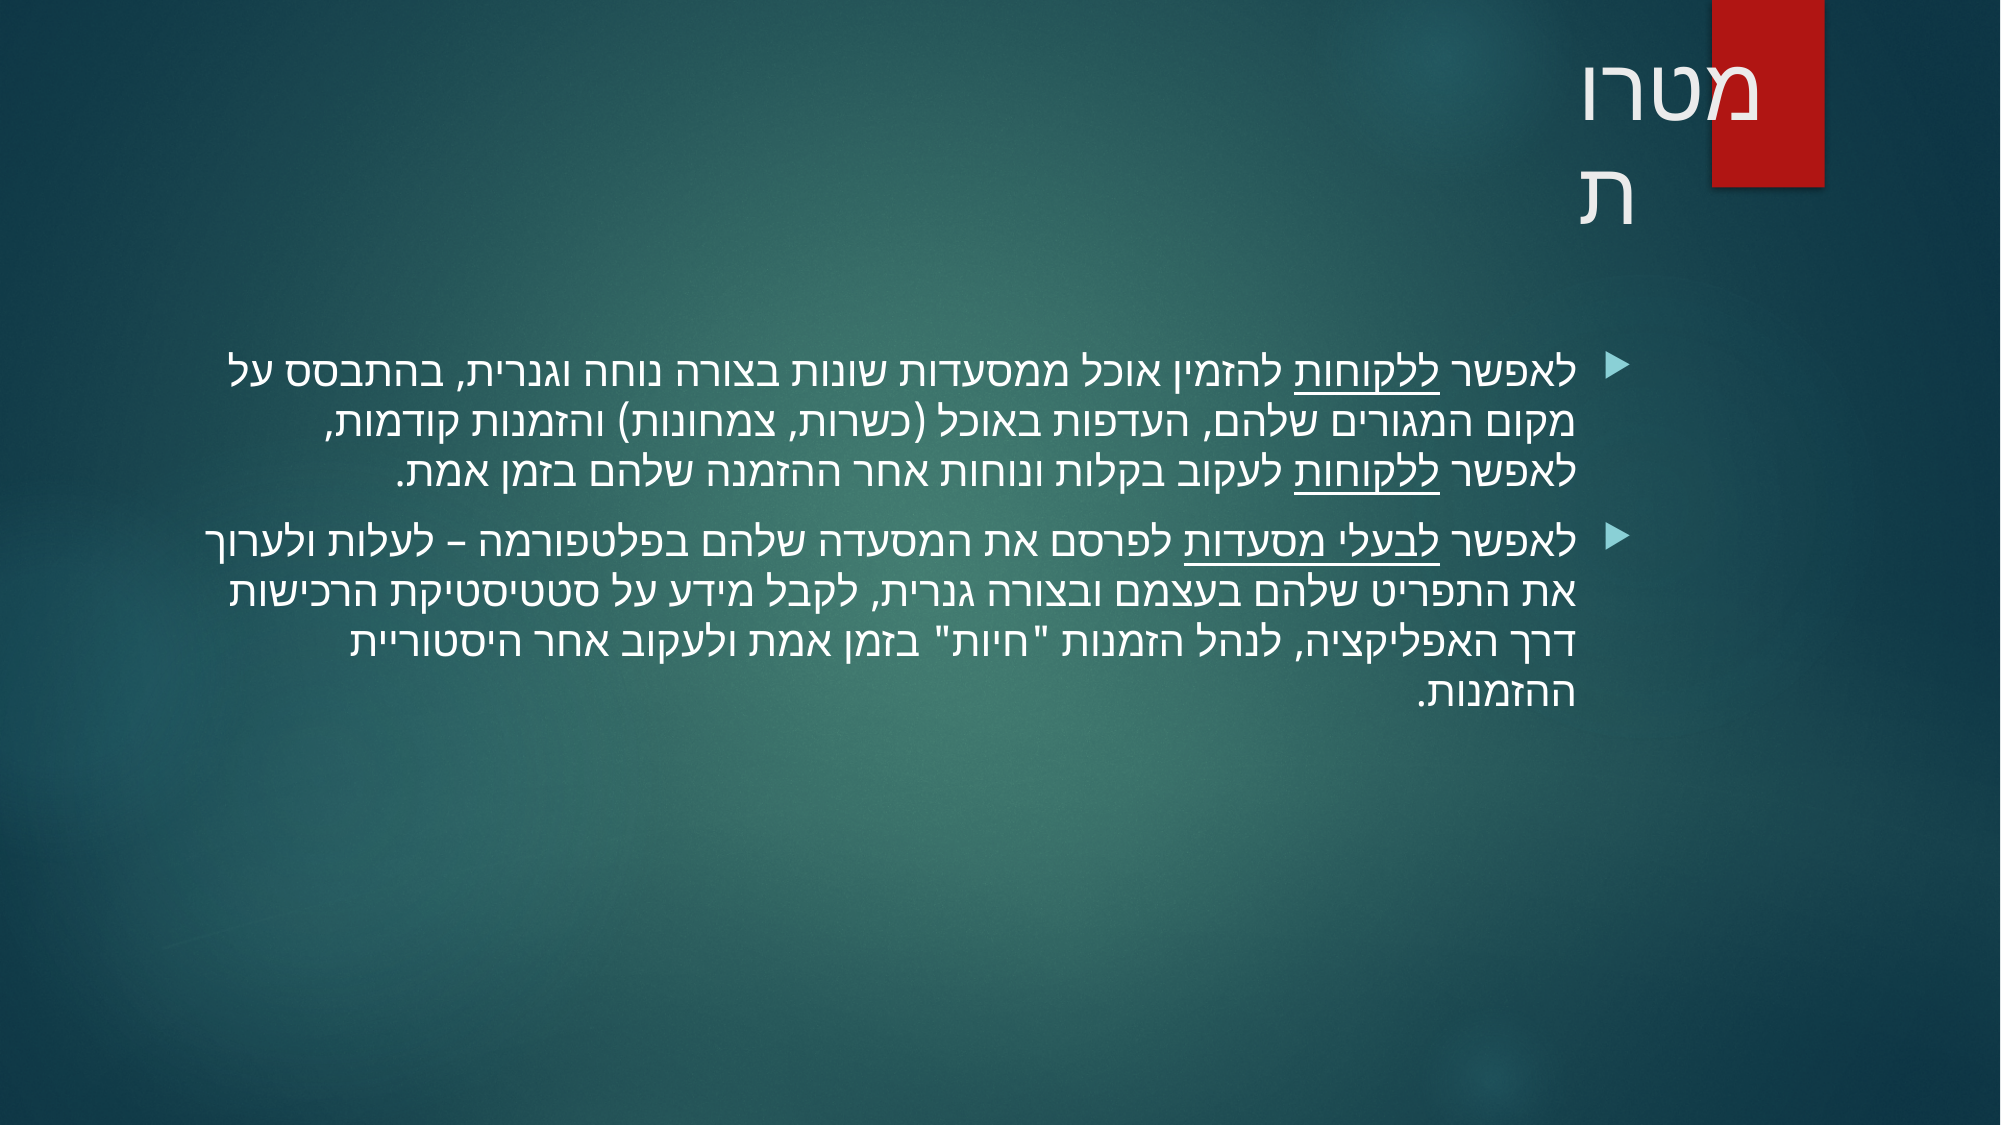

# מטרות
לאפשר ללקוחות להזמין אוכל ממסעדות שונות בצורה נוחה וגנרית, בהתבסס על מקום המגורים שלהם, העדפות באוכל (כשרות, צמחונות) והזמנות קודמות, לאפשר ללקוחות לעקוב בקלות ונוחות אחר ההזמנה שלהם בזמן אמת.
לאפשר לבעלי מסעדות לפרסם את המסעדה שלהם בפלטפורמה – לעלות ולערוך את התפריט שלהם בעצמם ובצורה גנרית, לקבל מידע על סטטיסטיקת הרכישות דרך האפליקציה, לנהל הזמנות "חיות" בזמן אמת ולעקוב אחר היסטוריית ההזמנות.